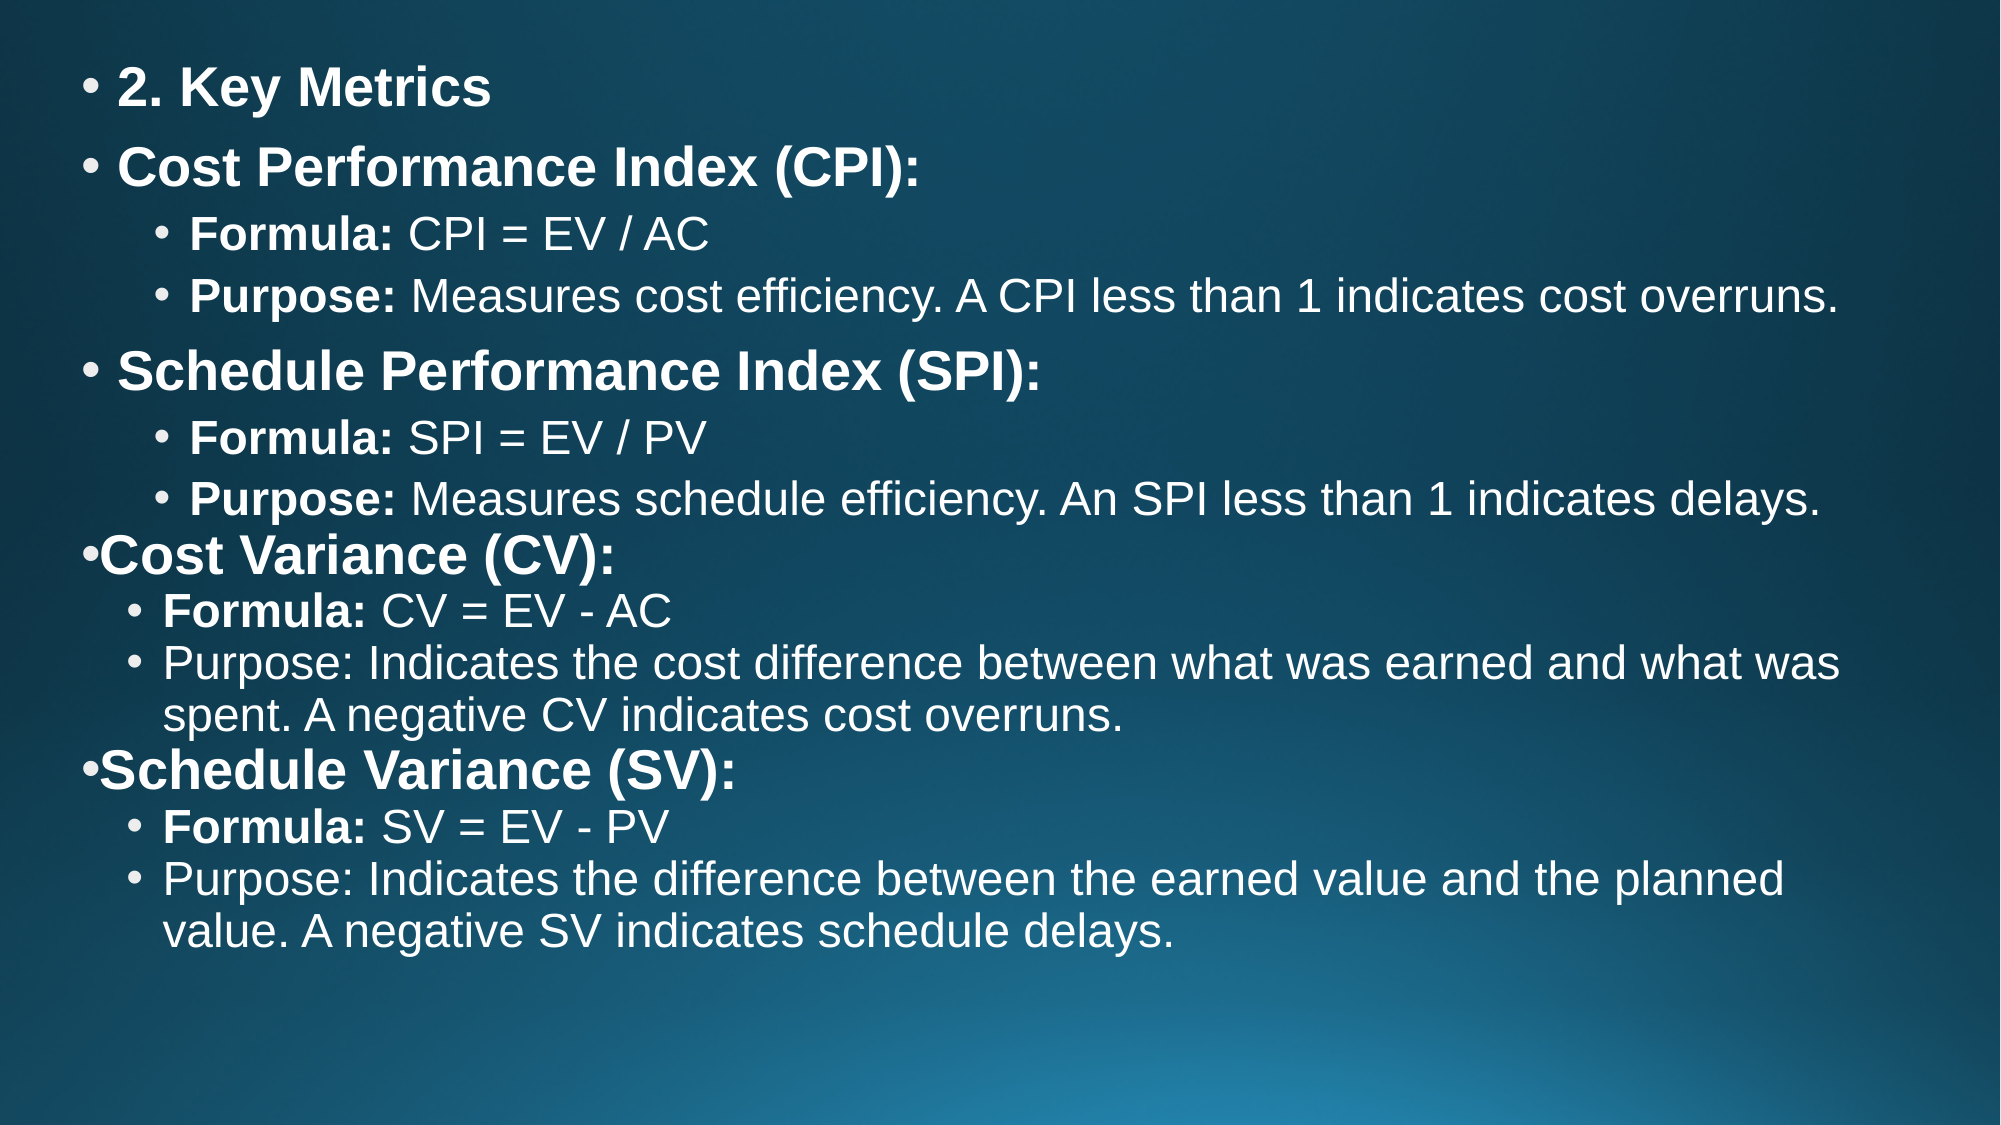

2. Key Metrics
Cost Performance Index (CPI):
Formula: CPI = EV / AC
Purpose: Measures cost efficiency. A CPI less than 1 indicates cost overruns.
Schedule Performance Index (SPI):
Formula: SPI = EV / PV
Purpose: Measures schedule efficiency. An SPI less than 1 indicates delays.
Cost Variance (CV):
Formula: CV = EV - AC
Purpose: Indicates the cost difference between what was earned and what was spent. A negative CV indicates cost overruns.
Schedule Variance (SV):
Formula: SV = EV - PV
Purpose: Indicates the difference between the earned value and the planned value. A negative SV indicates schedule delays.